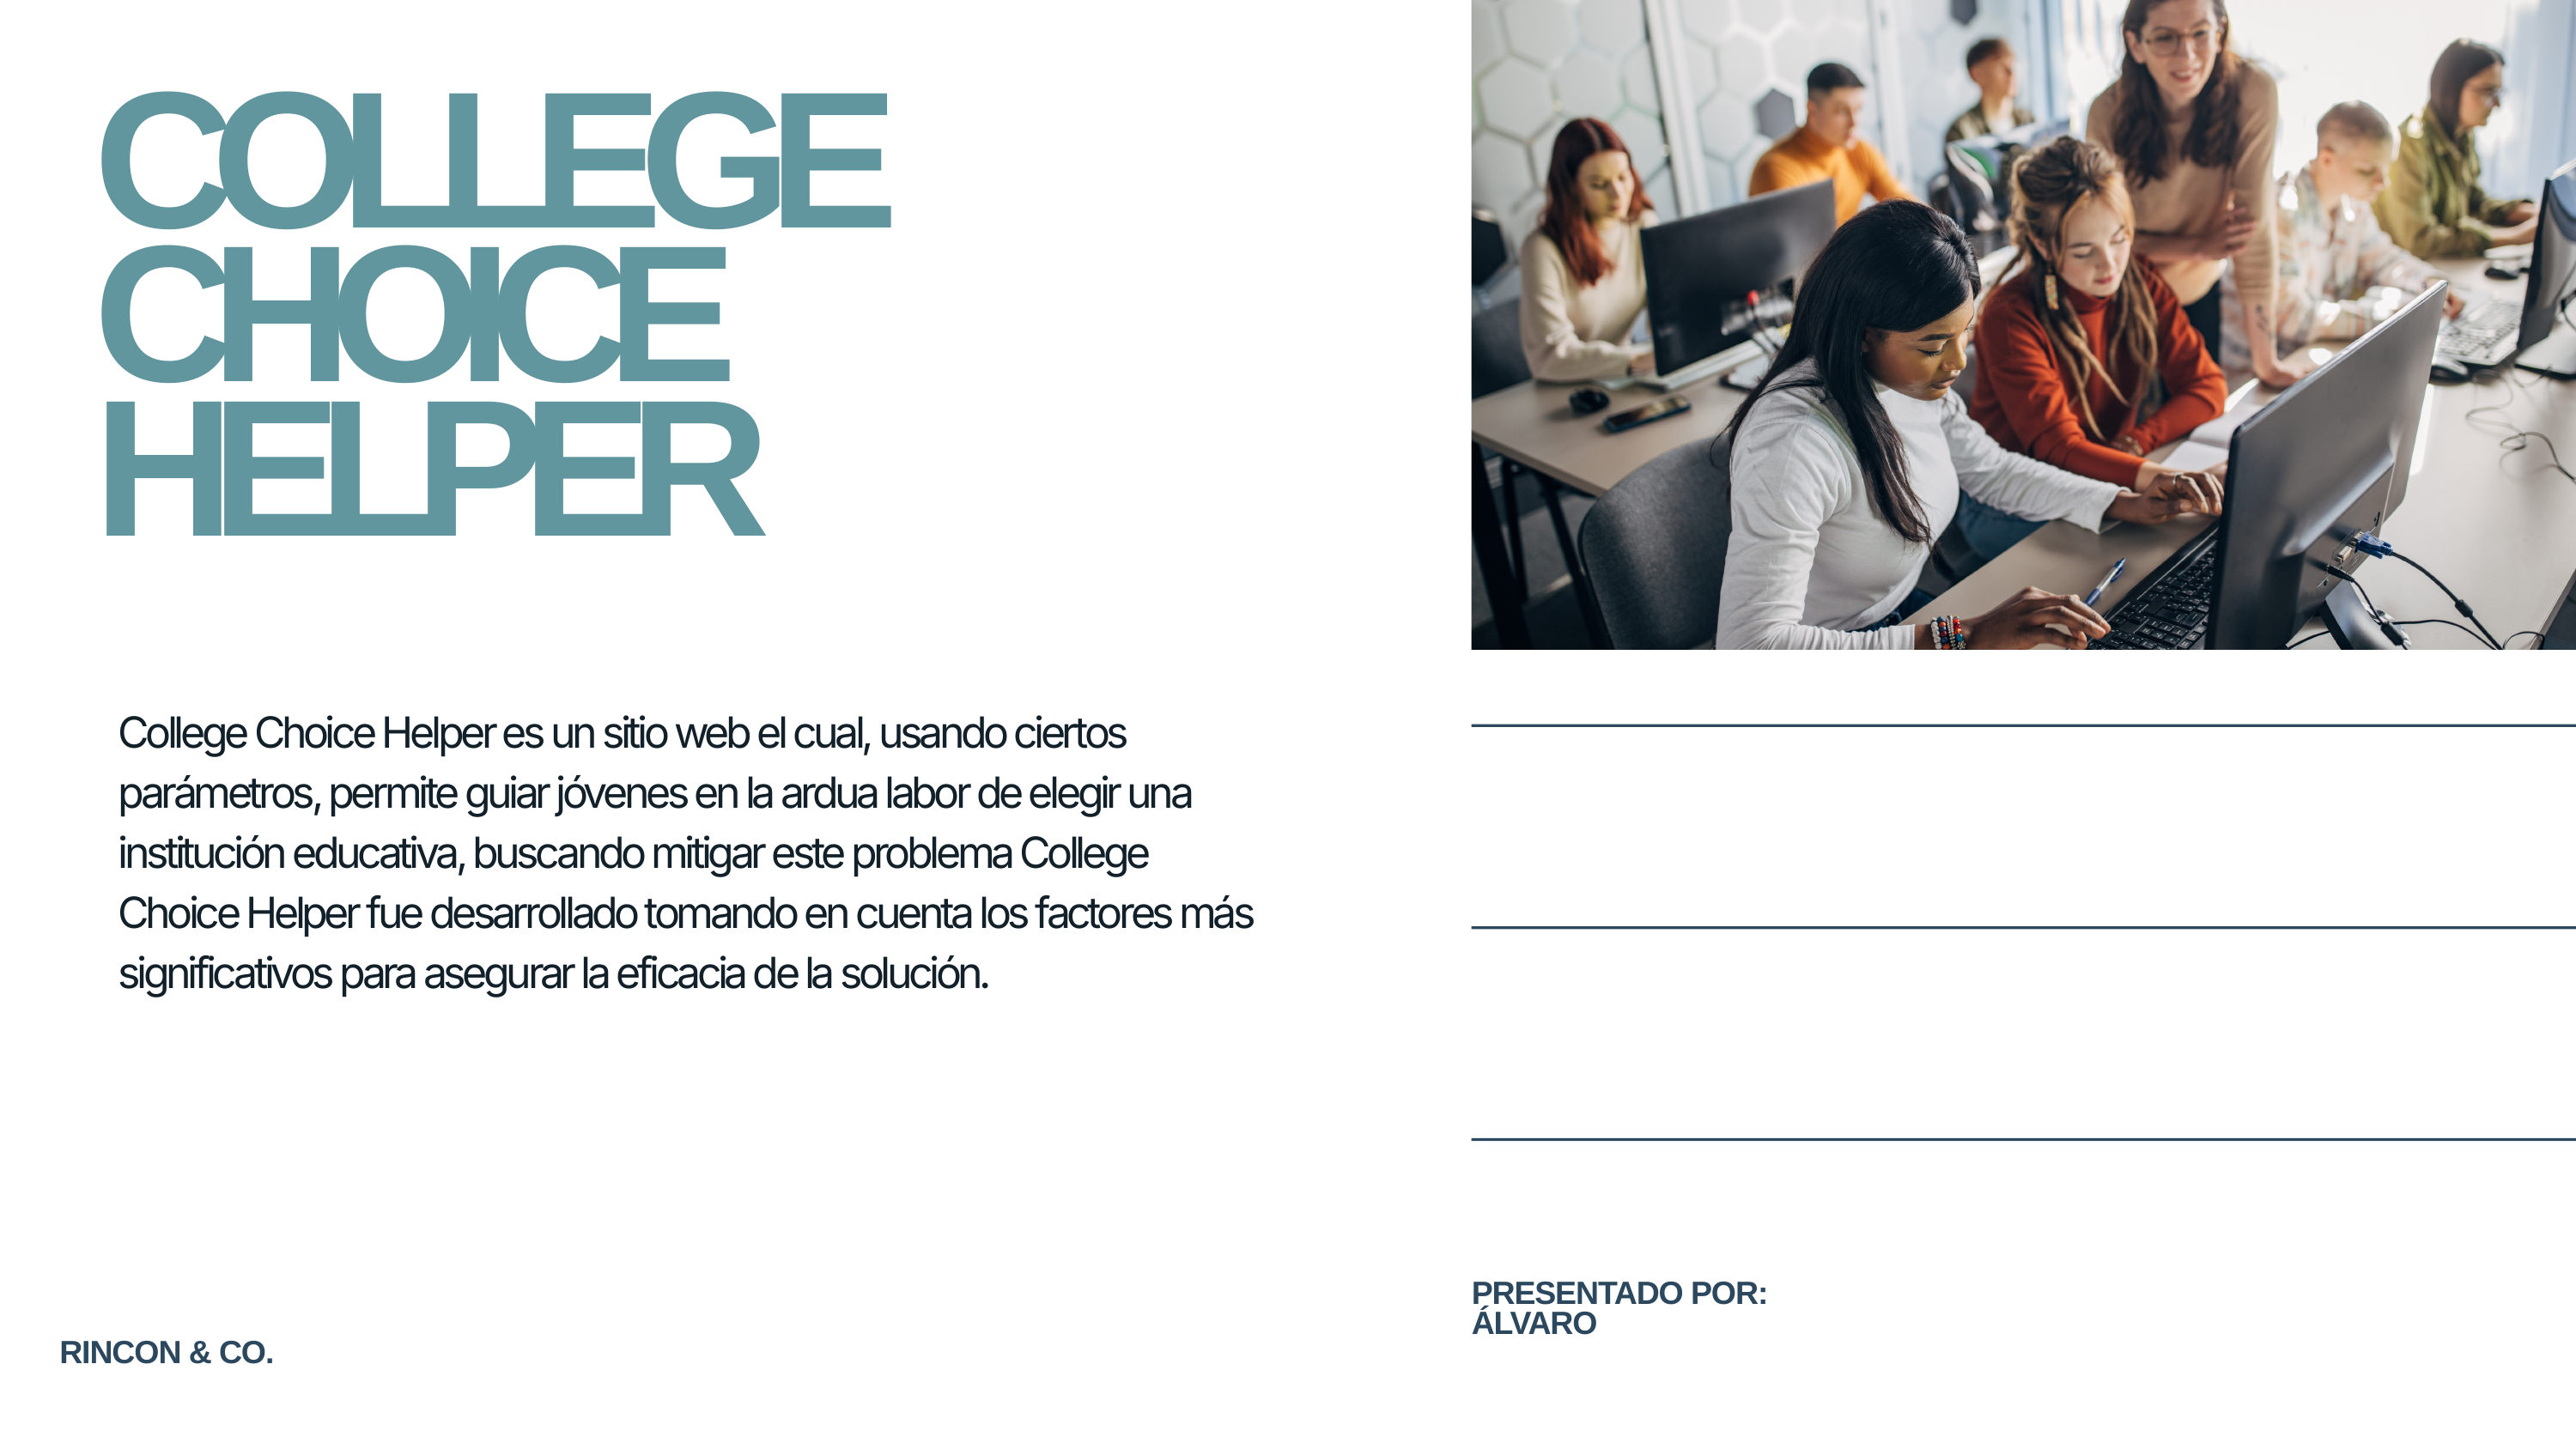

COLLEGE CHOICE HELPER
College Choice Helper es un sitio web el cual, usando ciertos parámetros, permite guiar jóvenes en la ardua labor de elegir una institución educativa, buscando mitigar este problema College Choice Helper fue desarrollado tomando en cuenta los factores más significativos para asegurar la eficacia de la solución.

PRESENTADO POR: ÁLVARO

RINCON & CO.